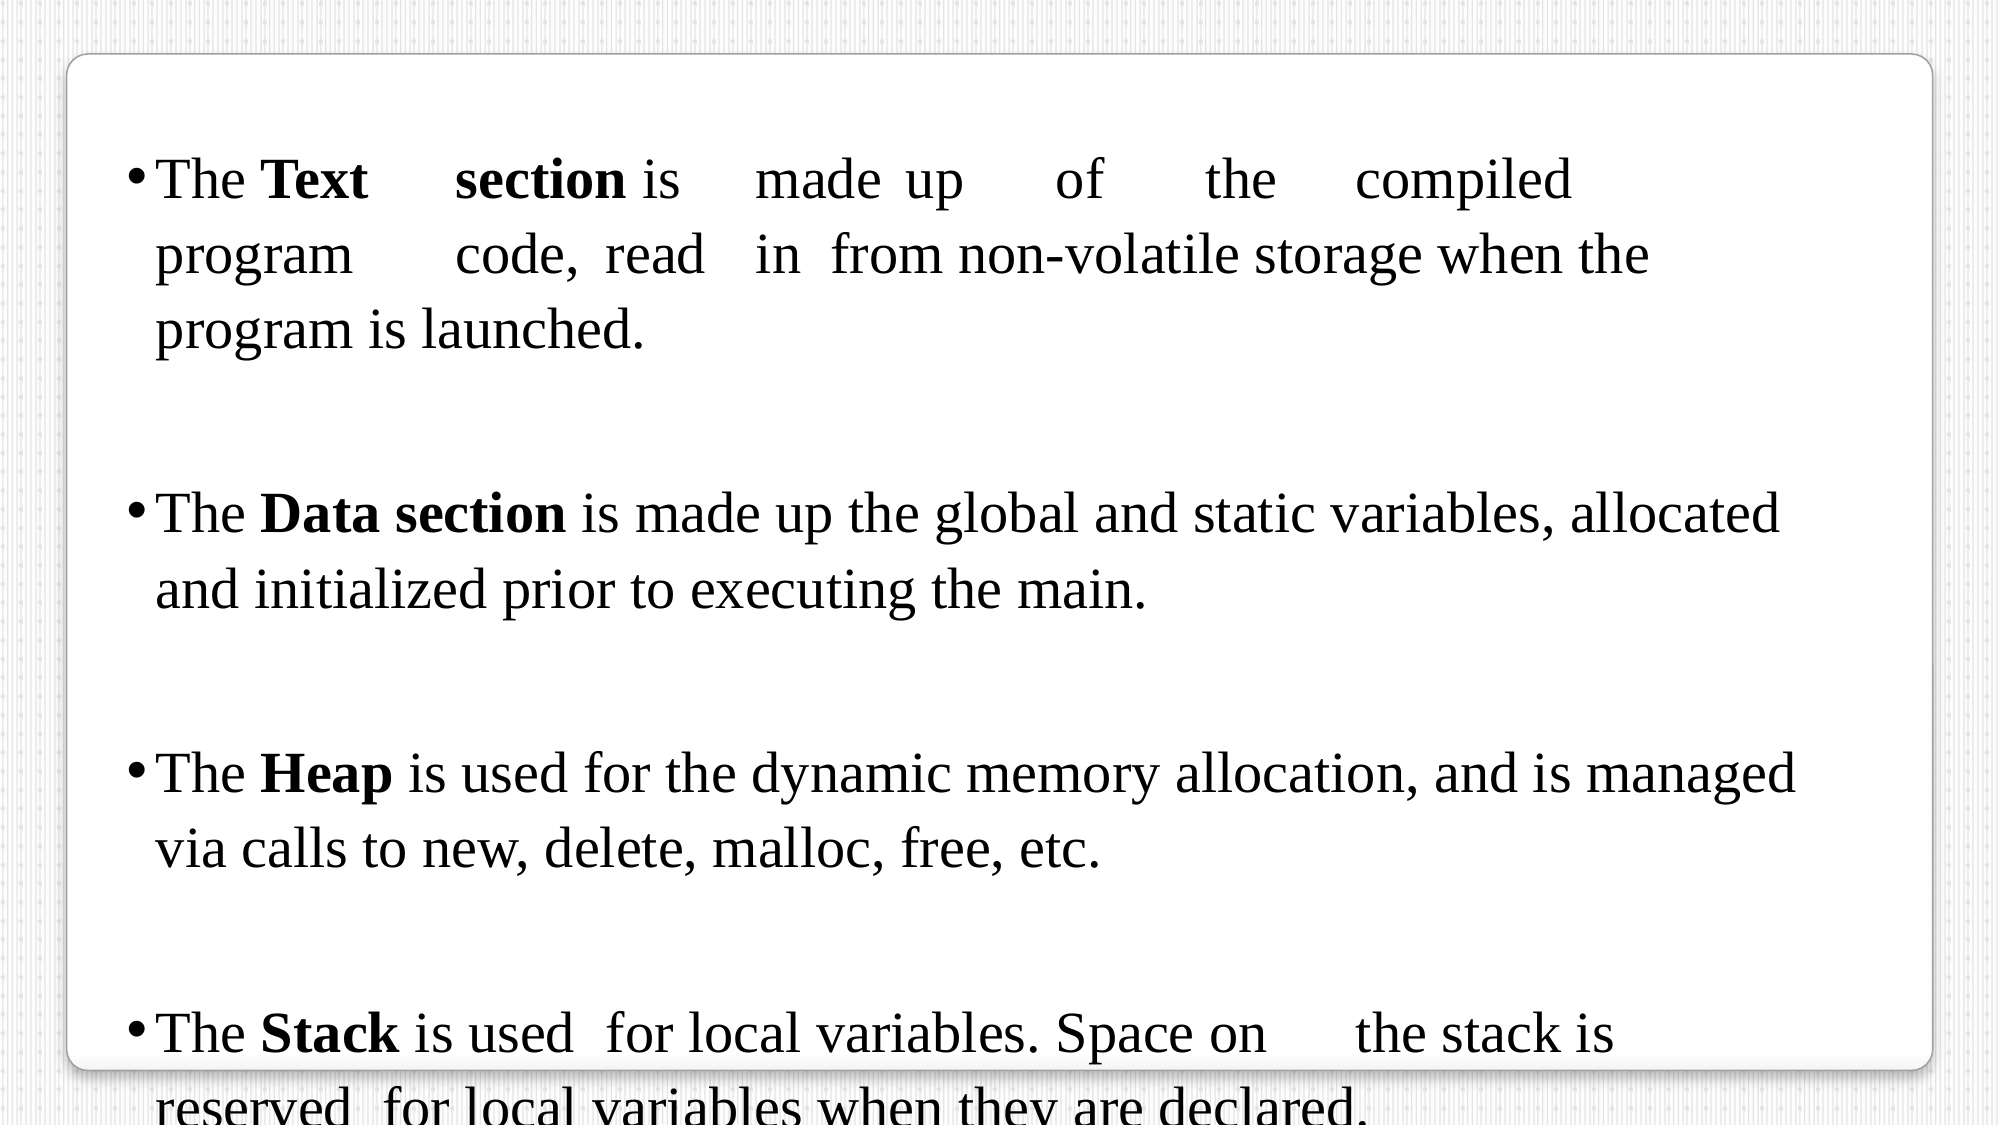

The Text	section is	made	up	of	the	compiled	program	code,	read	in  from non-volatile storage when the program is launched.

The Data section is made up the global and static variables, allocated  and initialized prior to executing the main.

The Heap is used for the dynamic memory allocation, and is managed  via calls to new, delete, malloc, free, etc.

The Stack is used	for local variables.	Space on	the stack is reserved  for local variables when they are declared.